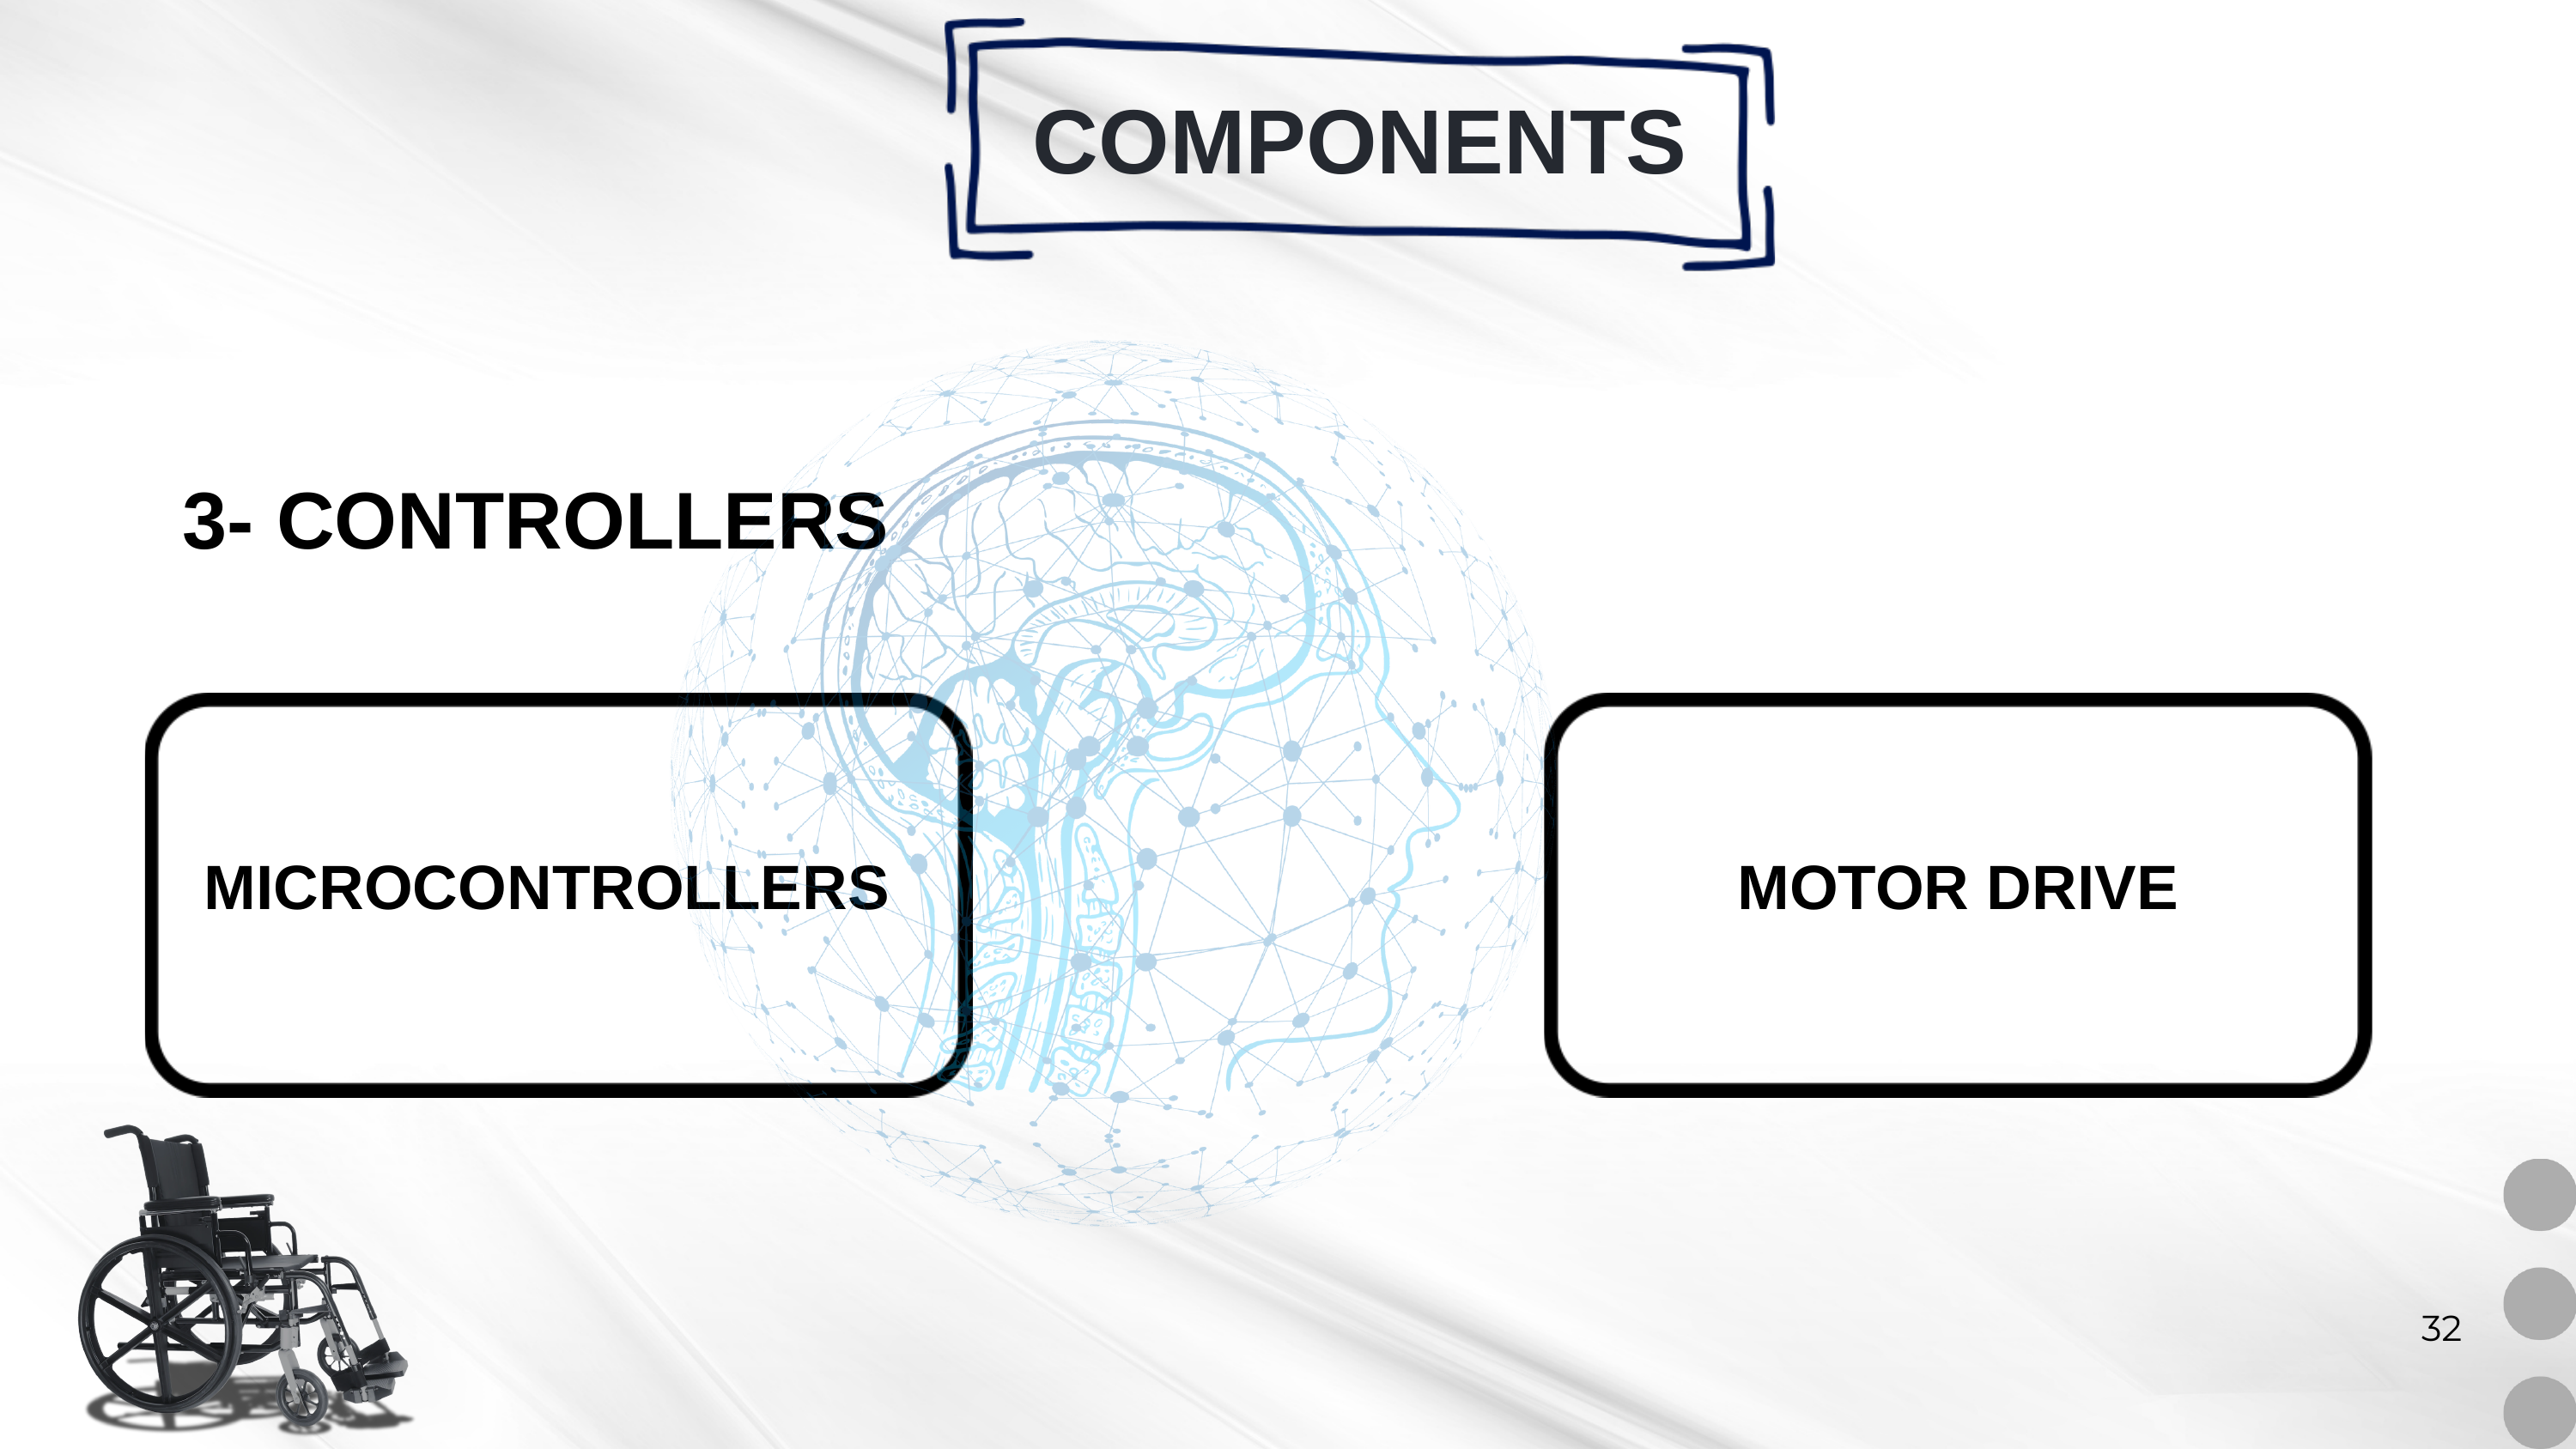

COMPONENTS

3- CONTROLLERS

MICROCONTROLLERS
MOTOR DRIVE

32